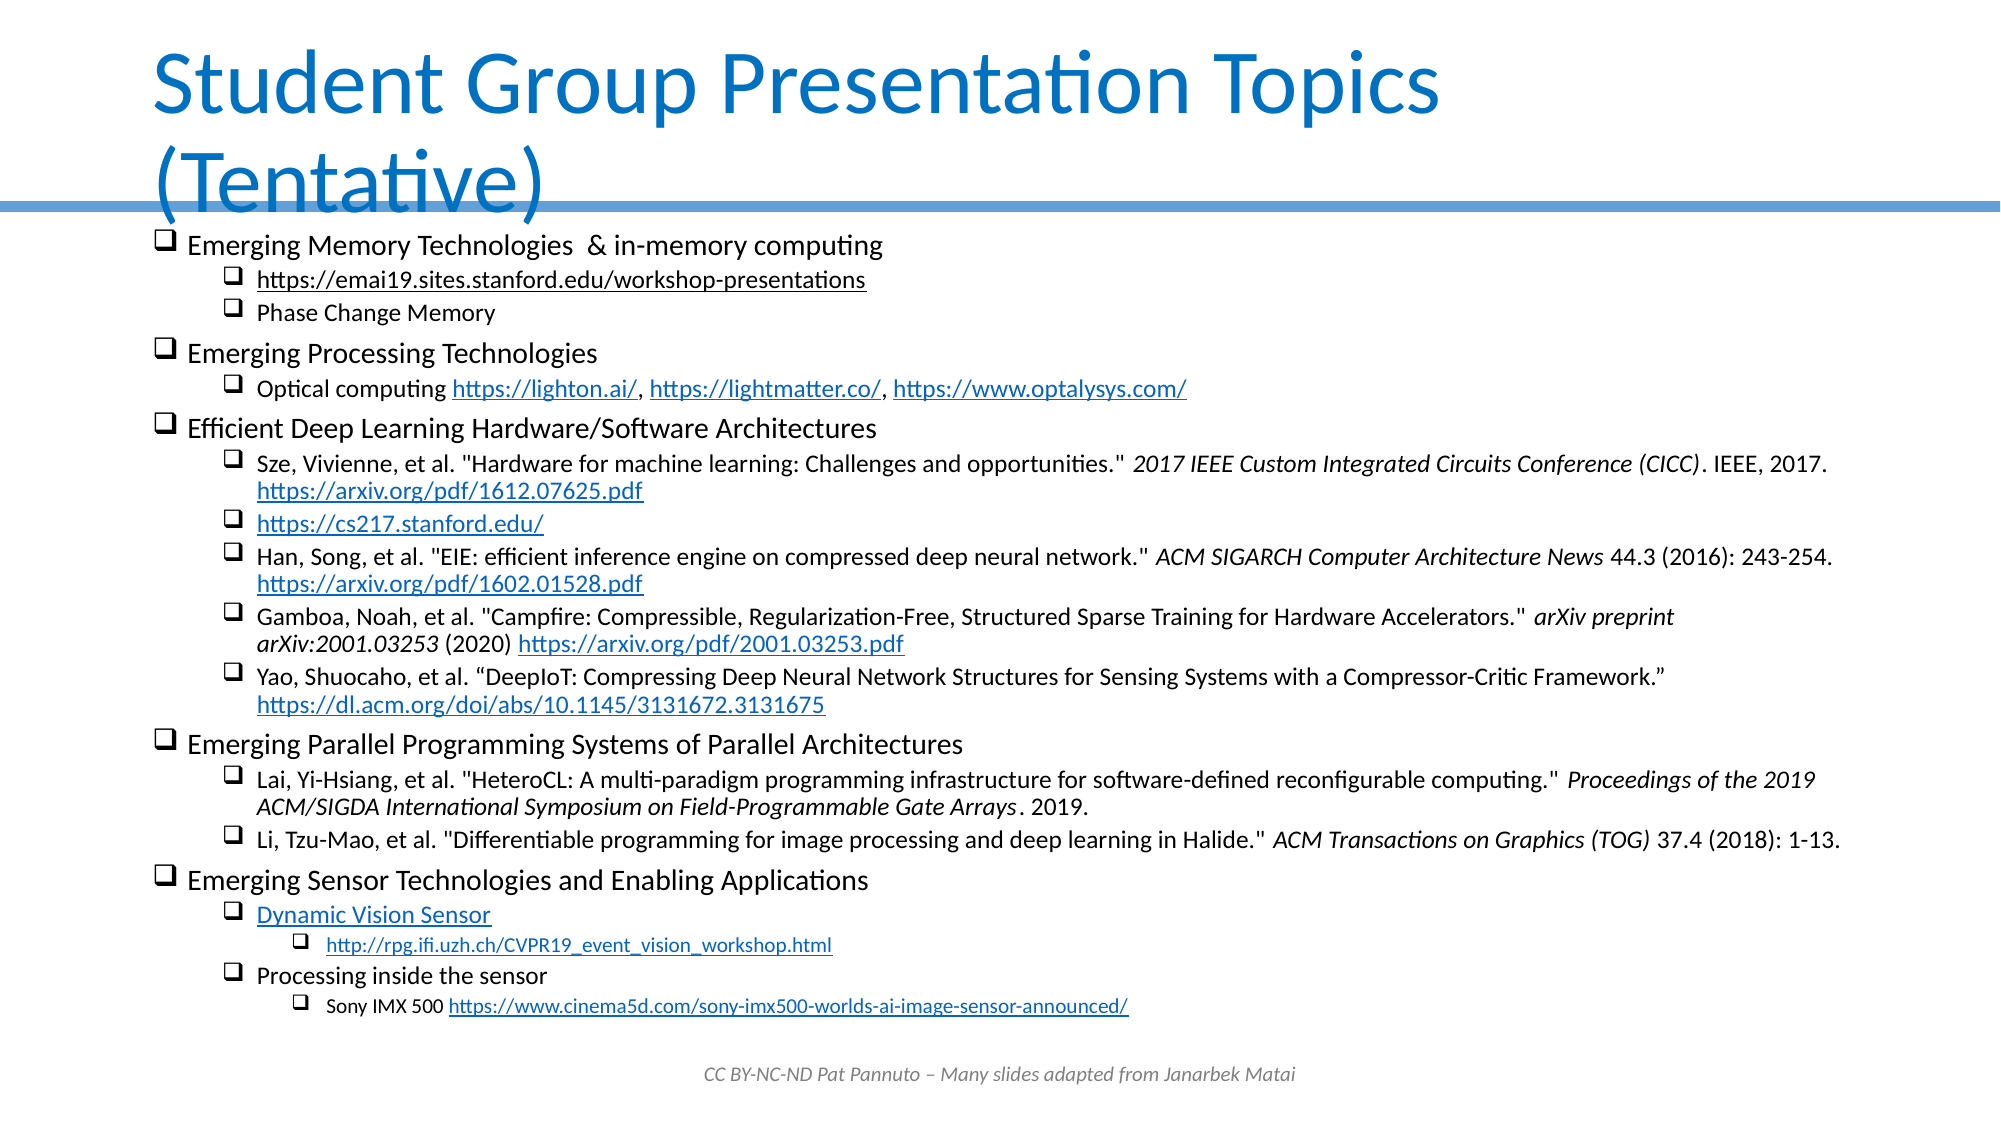

# Student Group Presentation Topics (Tentative)
Emerging Memory Technologies  & in-memory computing
https://emai19.sites.stanford.edu/workshop-presentations
Phase Change Memory
Emerging Processing Technologies
Optical computing https://lighton.ai/, https://lightmatter.co/, https://www.optalysys.com/
Efficient Deep Learning Hardware/Software Architectures
Sze, Vivienne, et al. "Hardware for machine learning: Challenges and opportunities." 2017 IEEE Custom Integrated Circuits Conference (CICC). IEEE, 2017. https://arxiv.org/pdf/1612.07625.pdf
https://cs217.stanford.edu/
Han, Song, et al. "EIE: efficient inference engine on compressed deep neural network." ACM SIGARCH Computer Architecture News 44.3 (2016): 243-254. https://arxiv.org/pdf/1602.01528.pdf
Gamboa, Noah, et al. "Campfire: Compressible, Regularization-Free, Structured Sparse Training for Hardware Accelerators." arXiv preprint arXiv:2001.03253 (2020) https://arxiv.org/pdf/2001.03253.pdf
Yao, Shuocaho, et al. “DeepIoT: Compressing Deep Neural Network Structures for Sensing Systems with a Compressor-Critic Framework.” https://dl.acm.org/doi/abs/10.1145/3131672.3131675
Emerging Parallel Programming Systems of Parallel Architectures
Lai, Yi-Hsiang, et al. "HeteroCL: A multi-paradigm programming infrastructure for software-defined reconfigurable computing." Proceedings of the 2019 ACM/SIGDA International Symposium on Field-Programmable Gate Arrays. 2019.
Li, Tzu-Mao, et al. "Differentiable programming for image processing and deep learning in Halide." ACM Transactions on Graphics (TOG) 37.4 (2018): 1-13.
Emerging Sensor Technologies and Enabling Applications
Dynamic Vision Sensor
http://rpg.ifi.uzh.ch/CVPR19_event_vision_workshop.html
Processing inside the sensor
Sony IMX 500 https://www.cinema5d.com/sony-imx500-worlds-ai-image-sensor-announced/
CC BY-NC-ND Pat Pannuto – Many slides adapted from Janarbek Matai